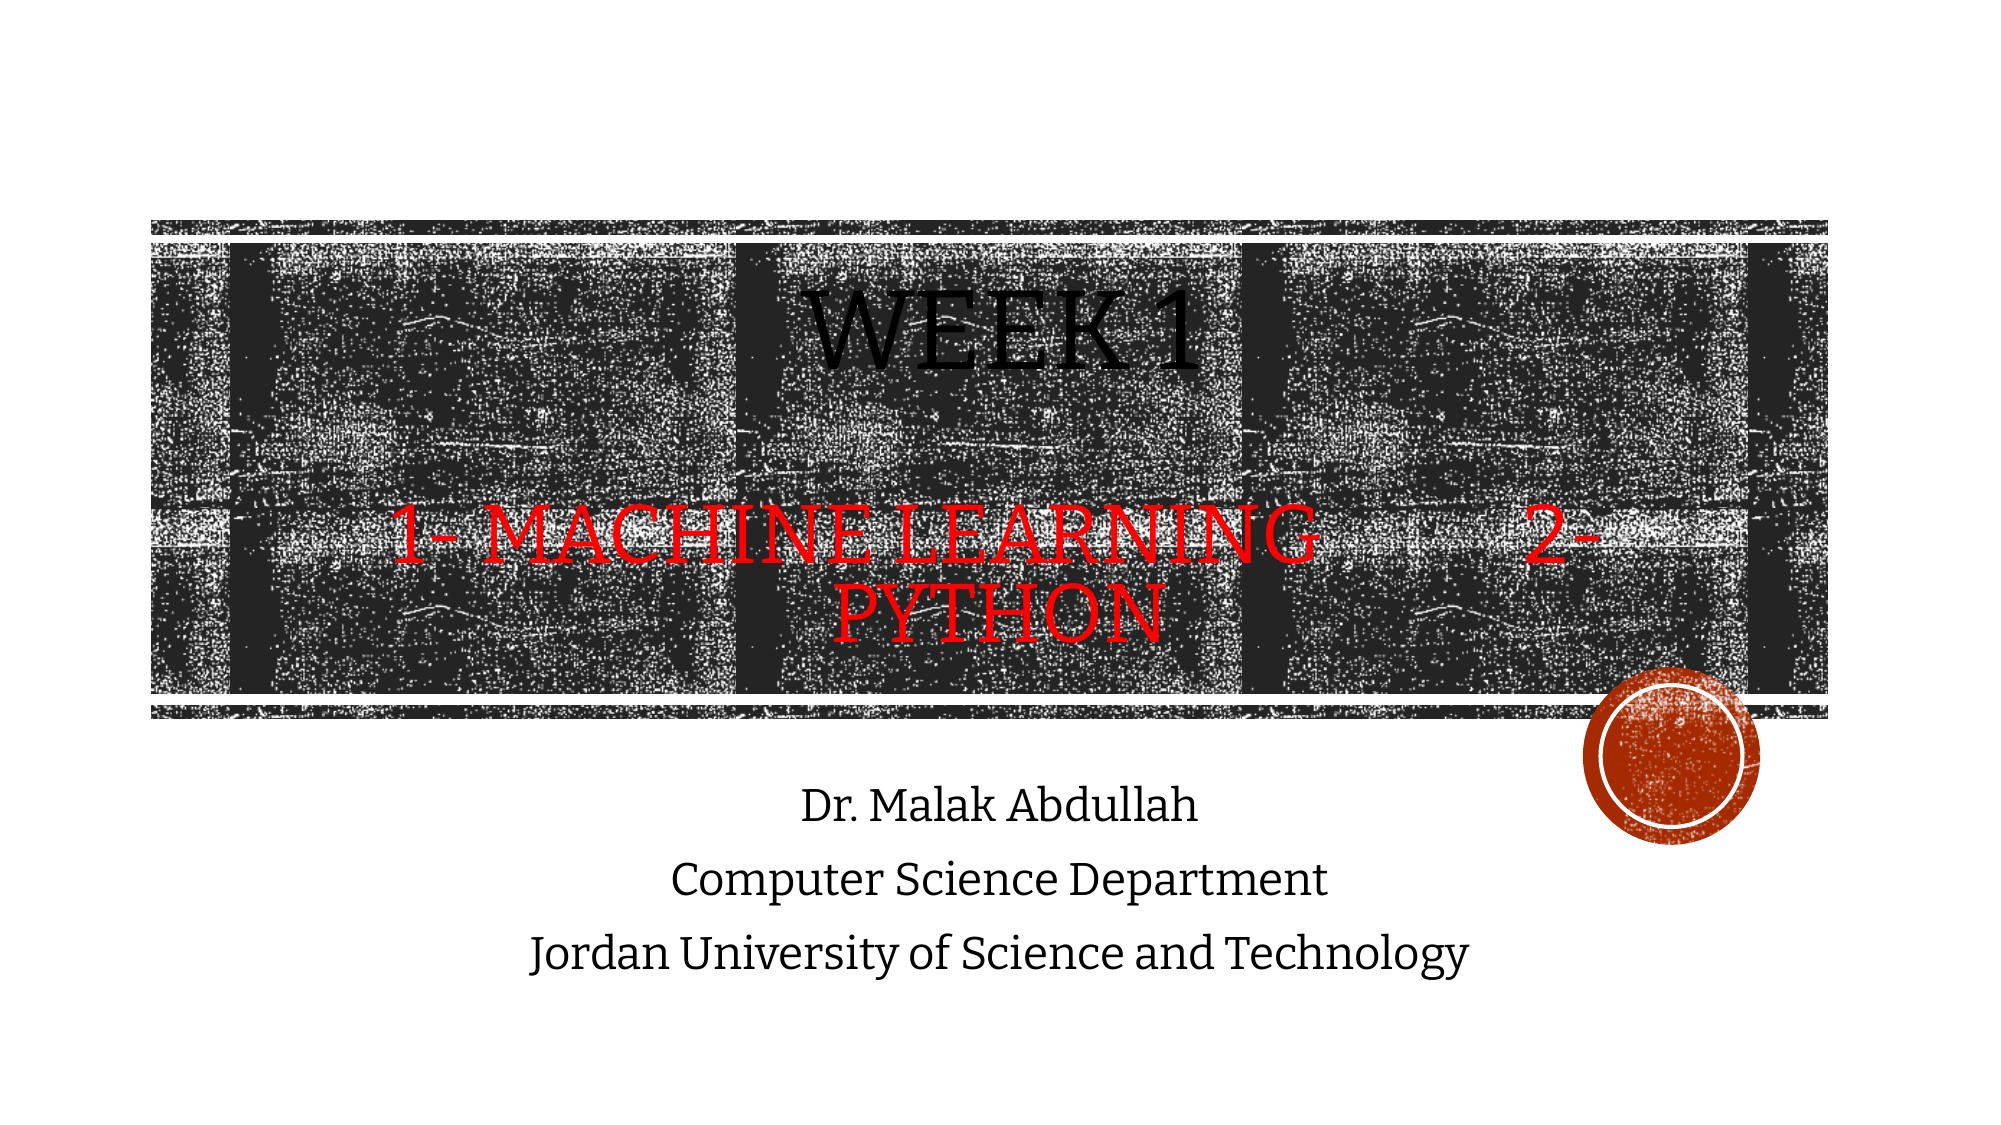

# Week 1 1- Machine learning            2- Python
Dr. Malak Abdullah
Computer Science Department
Jordan University of Science and Technology